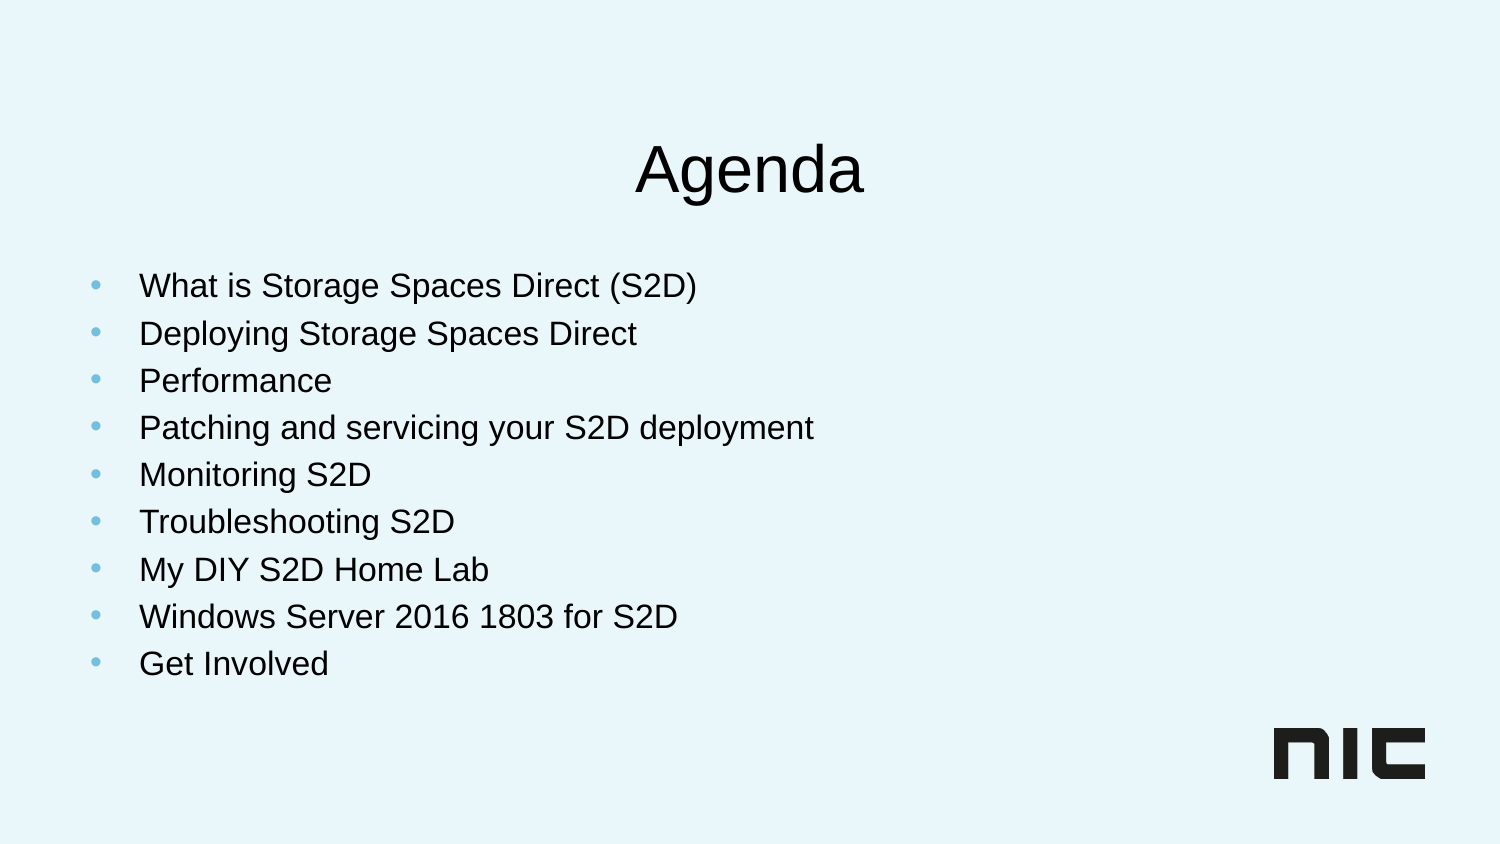

# Agenda
What is Storage Spaces Direct (S2D)
Deploying Storage Spaces Direct
Performance
Patching and servicing your S2D deployment
Monitoring S2D
Troubleshooting S2D
My DIY S2D Home Lab
Windows Server 2016 1803 for S2D
Get Involved